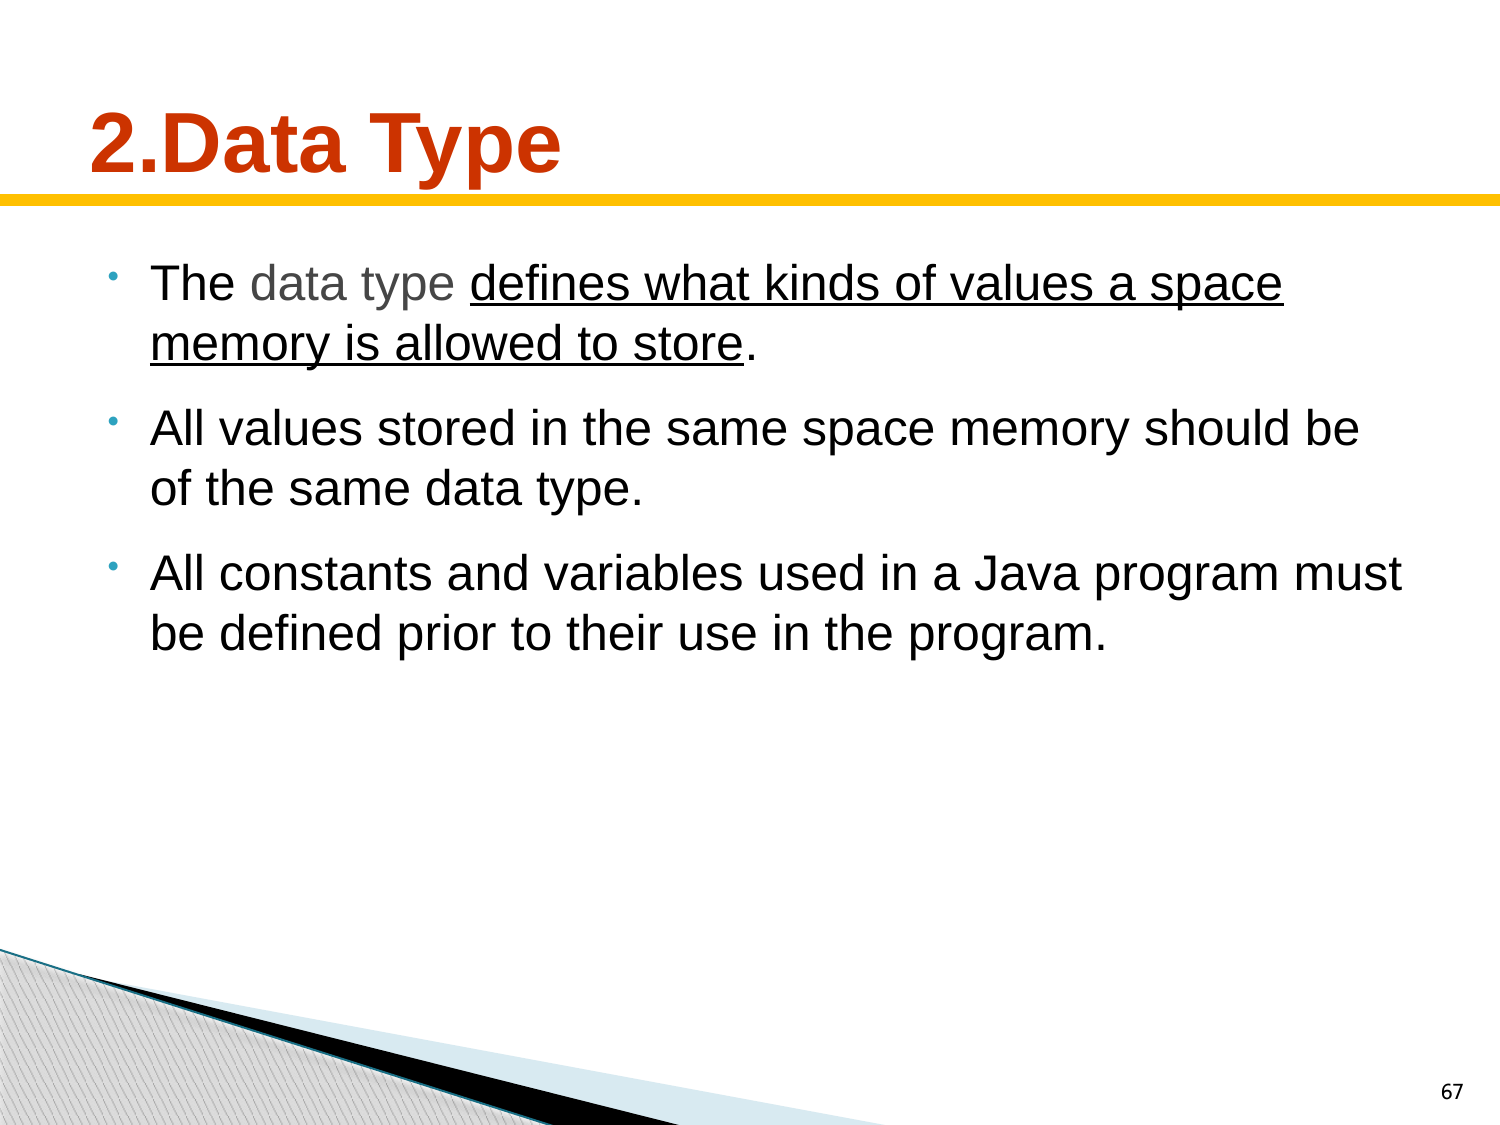

# 2.Data Type
The data type defines what kinds of values a space memory is allowed to store.
All values stored in the same space memory should be of the same data type.
All constants and variables used in a Java program must be defined prior to their use in the program.

67